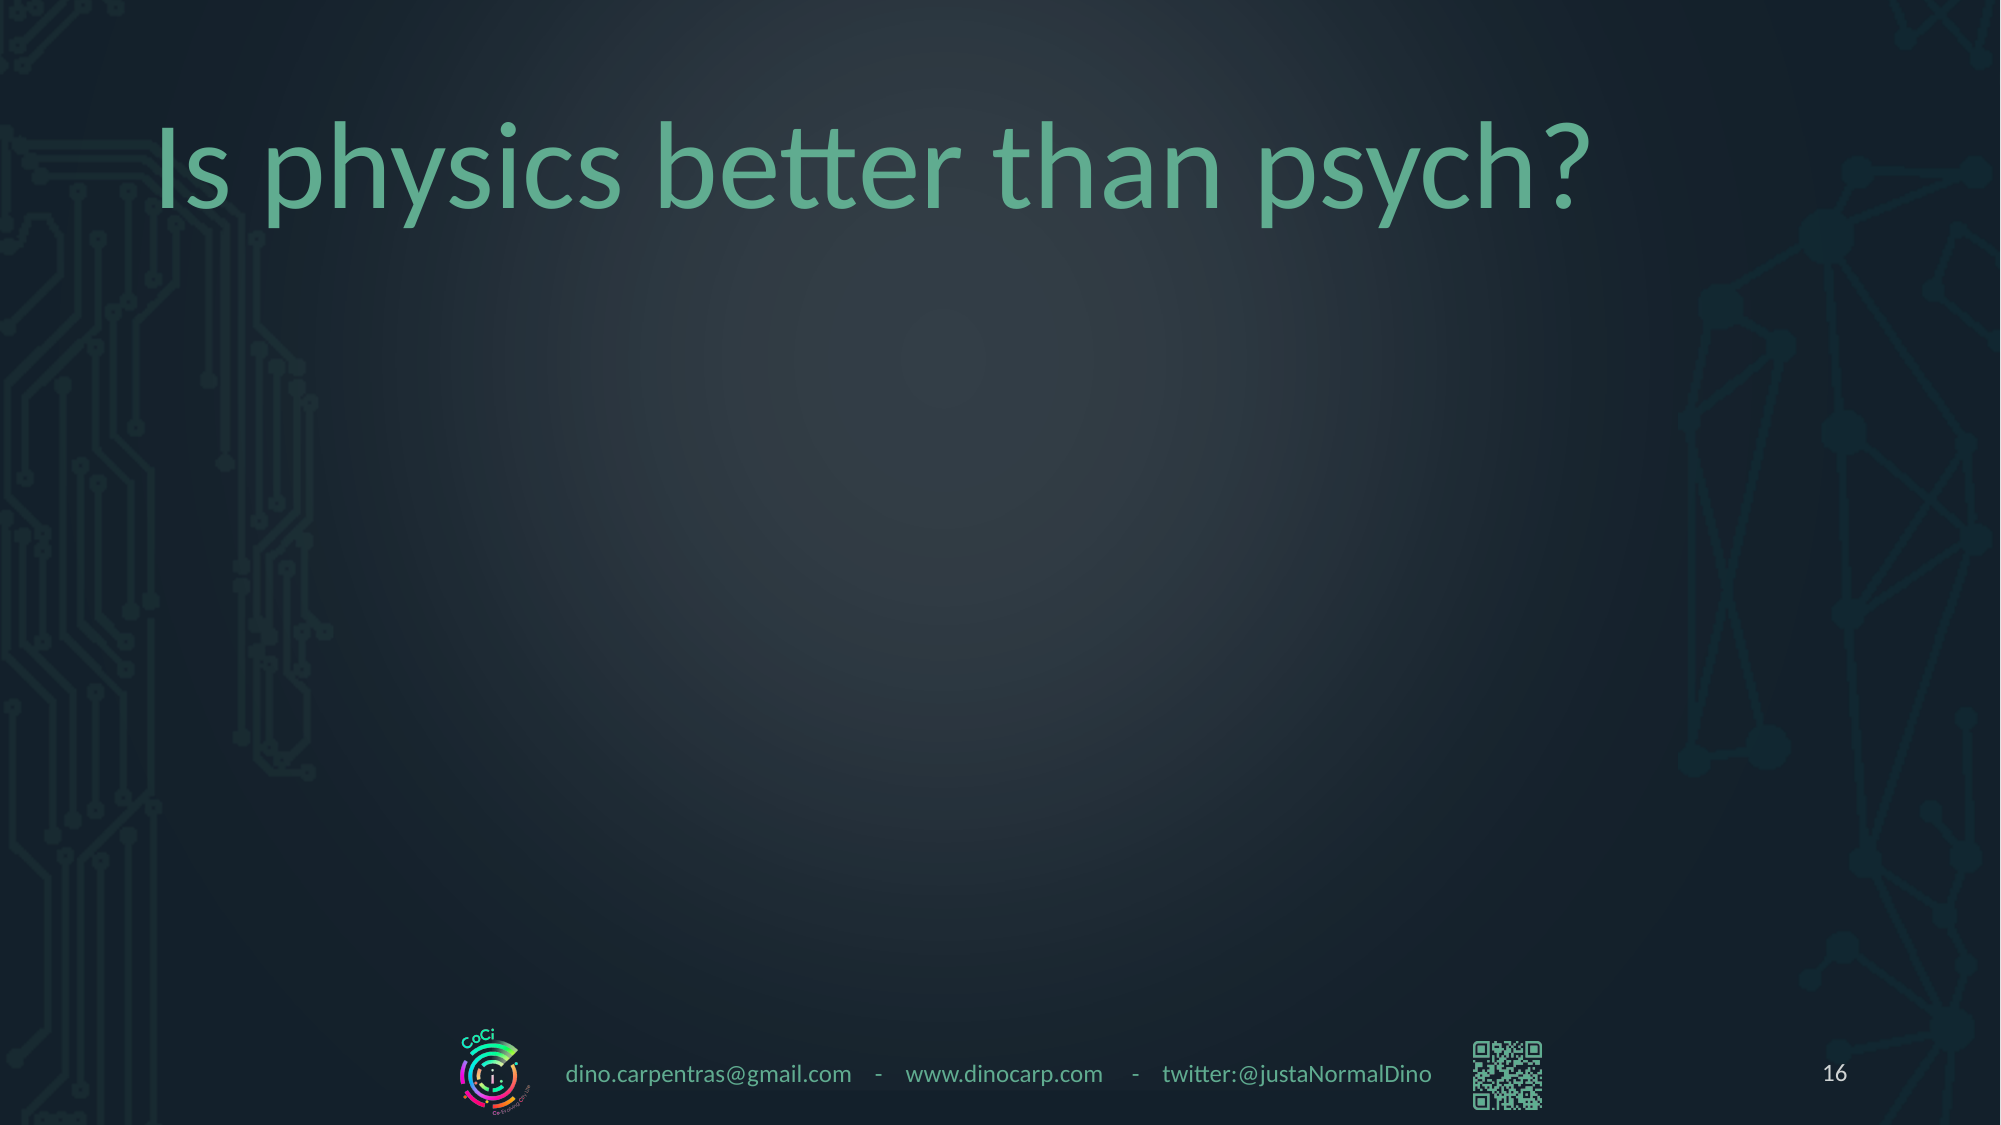

# Is physics better than psych?
16